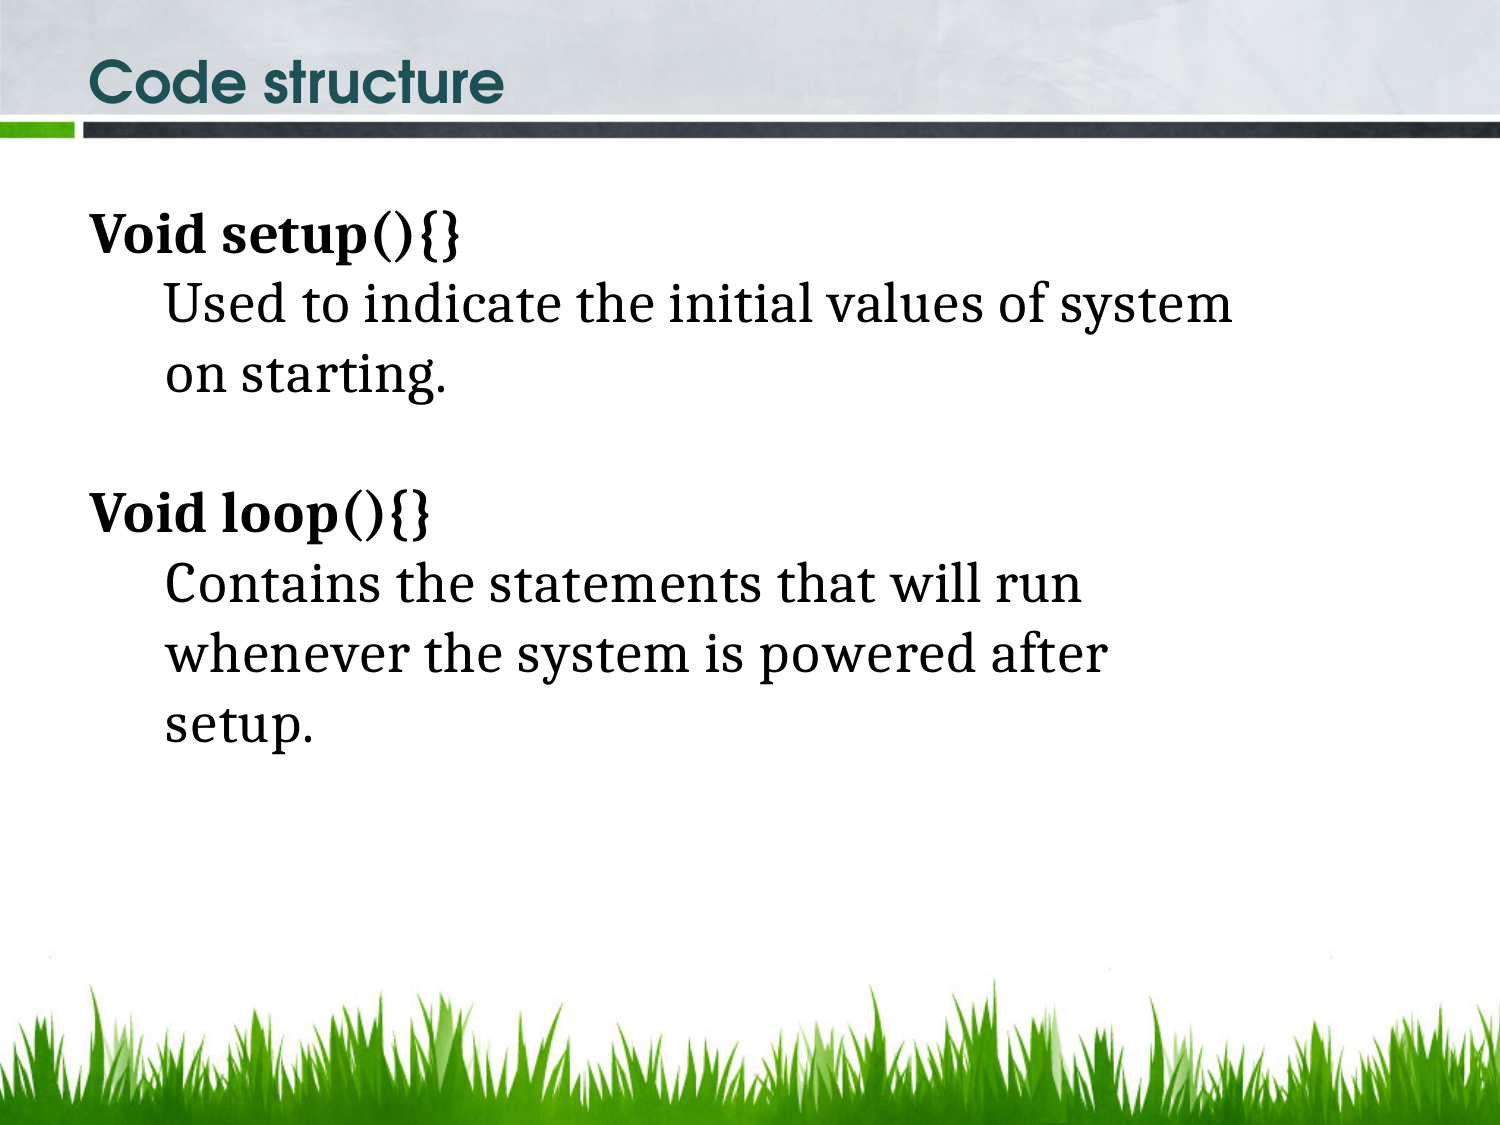

Code structure
Void setup(){}
Used to indicate the initial values of system on starting.

Void loop(){}
Contains the statements that will run whenever the system is powered after setup.